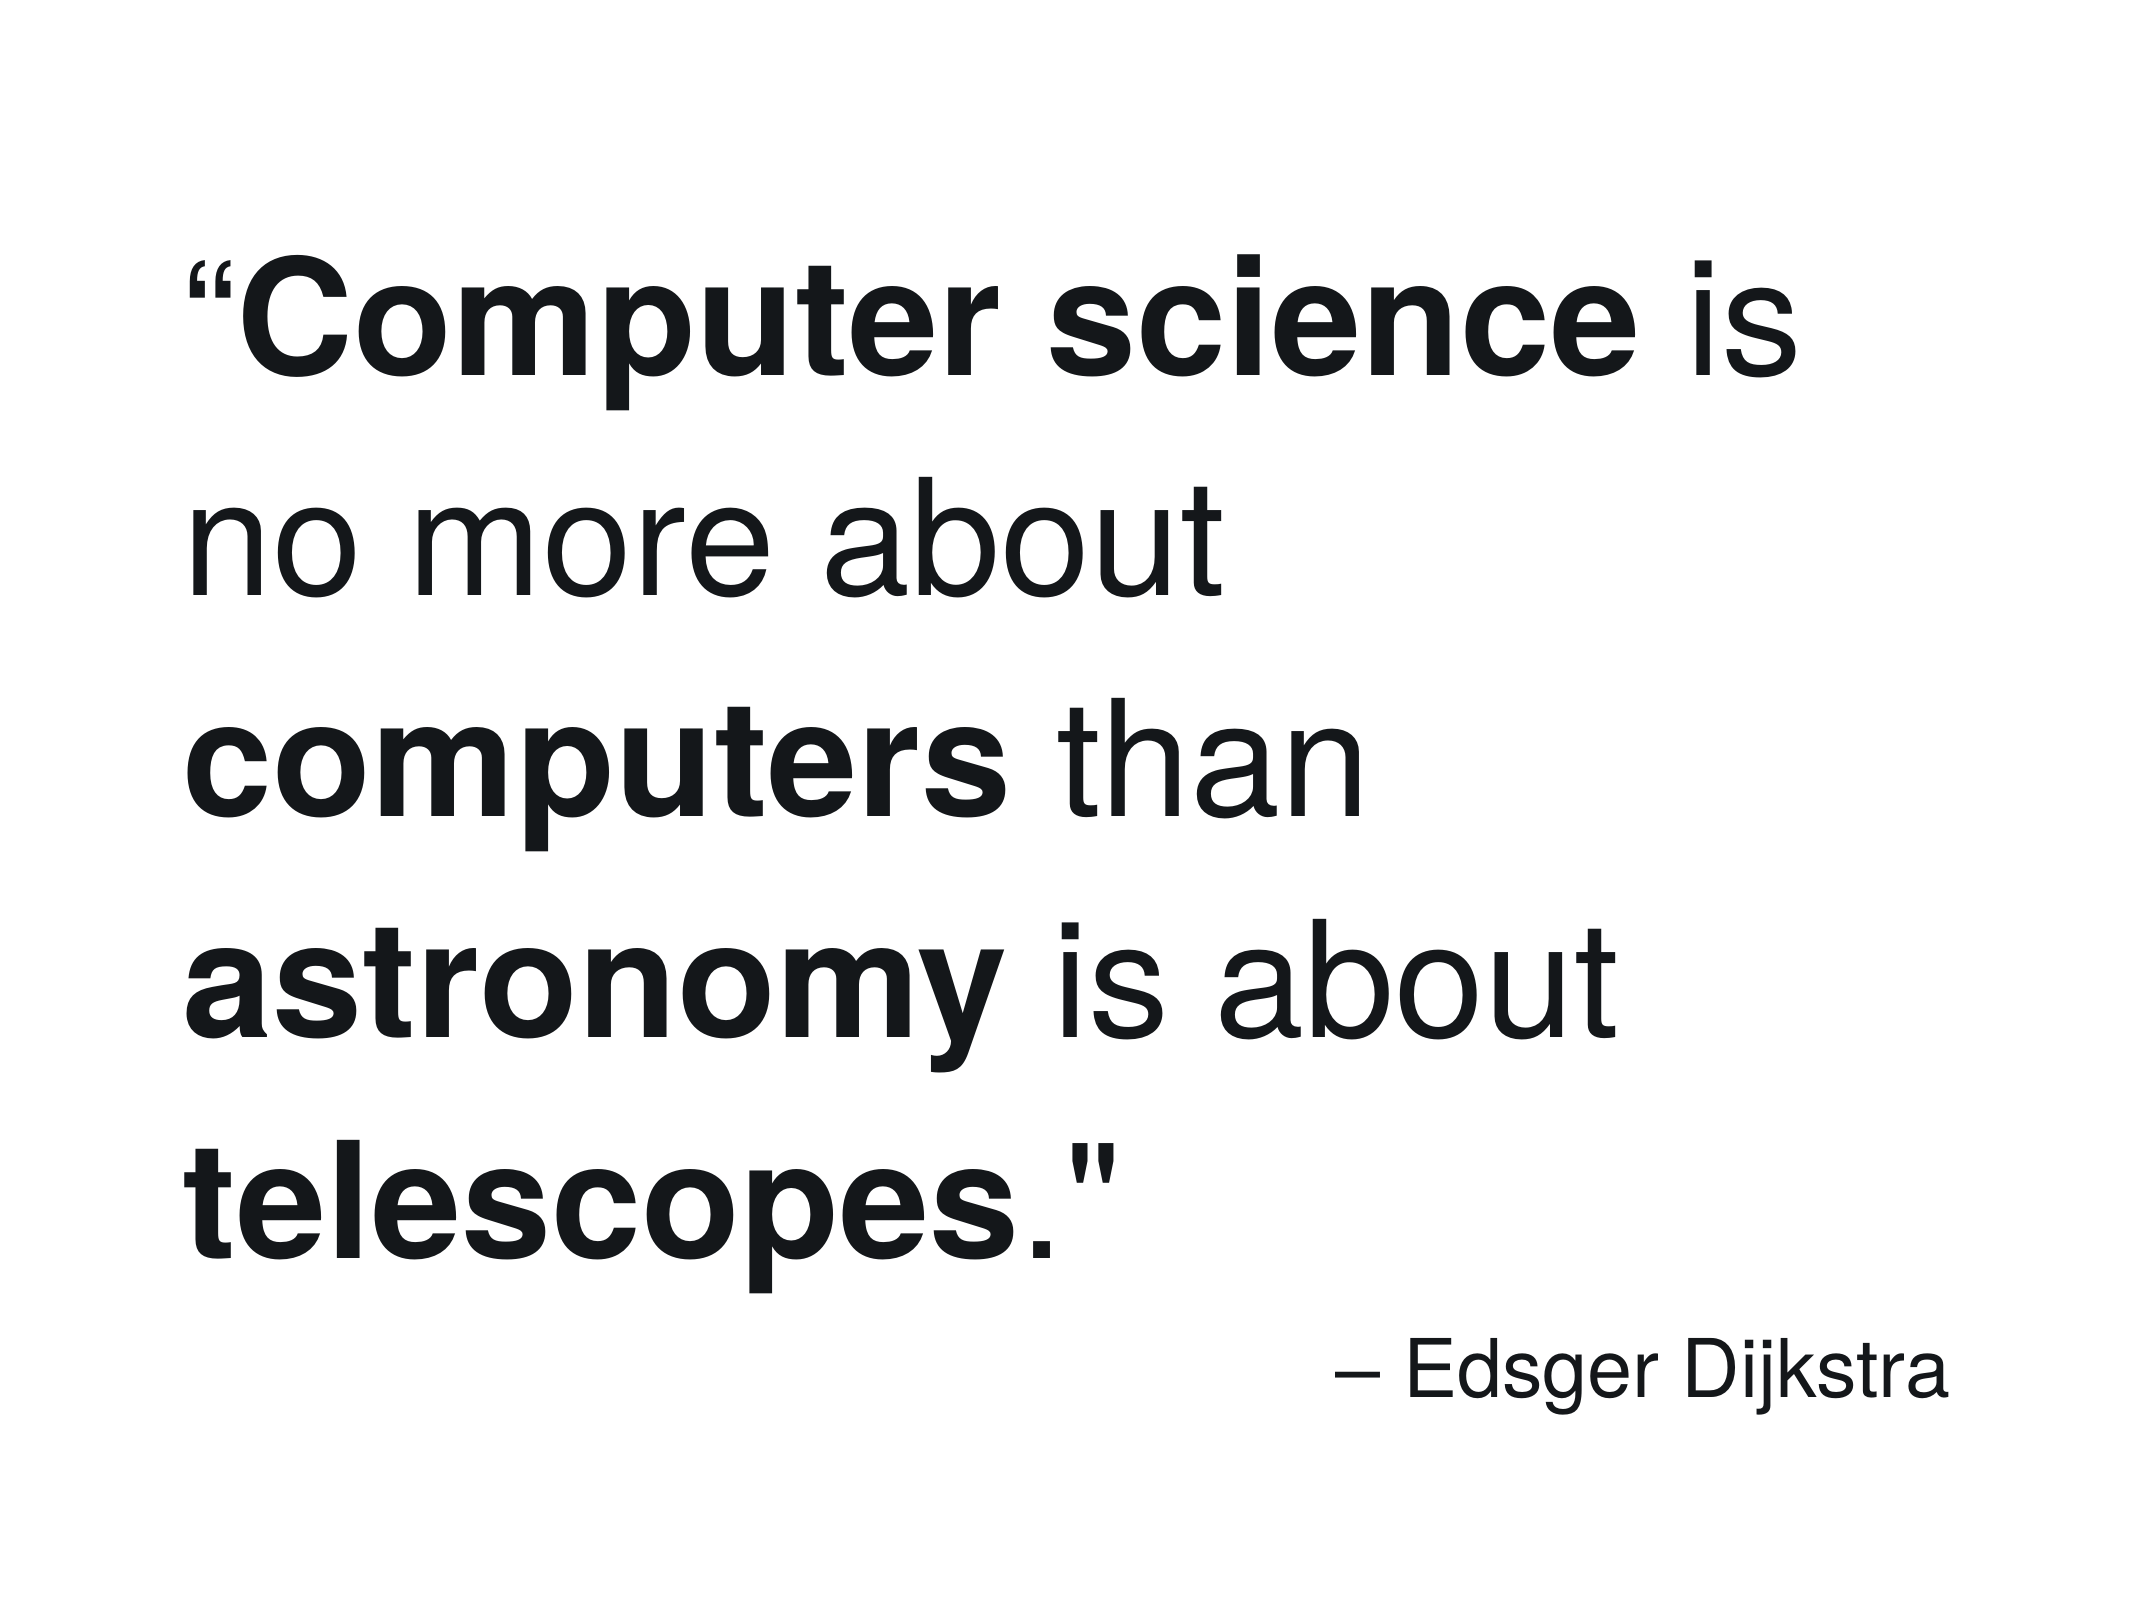

# “Computer science is no more about computers than astronomy is about telescopes."
– Edsger Dijkstra